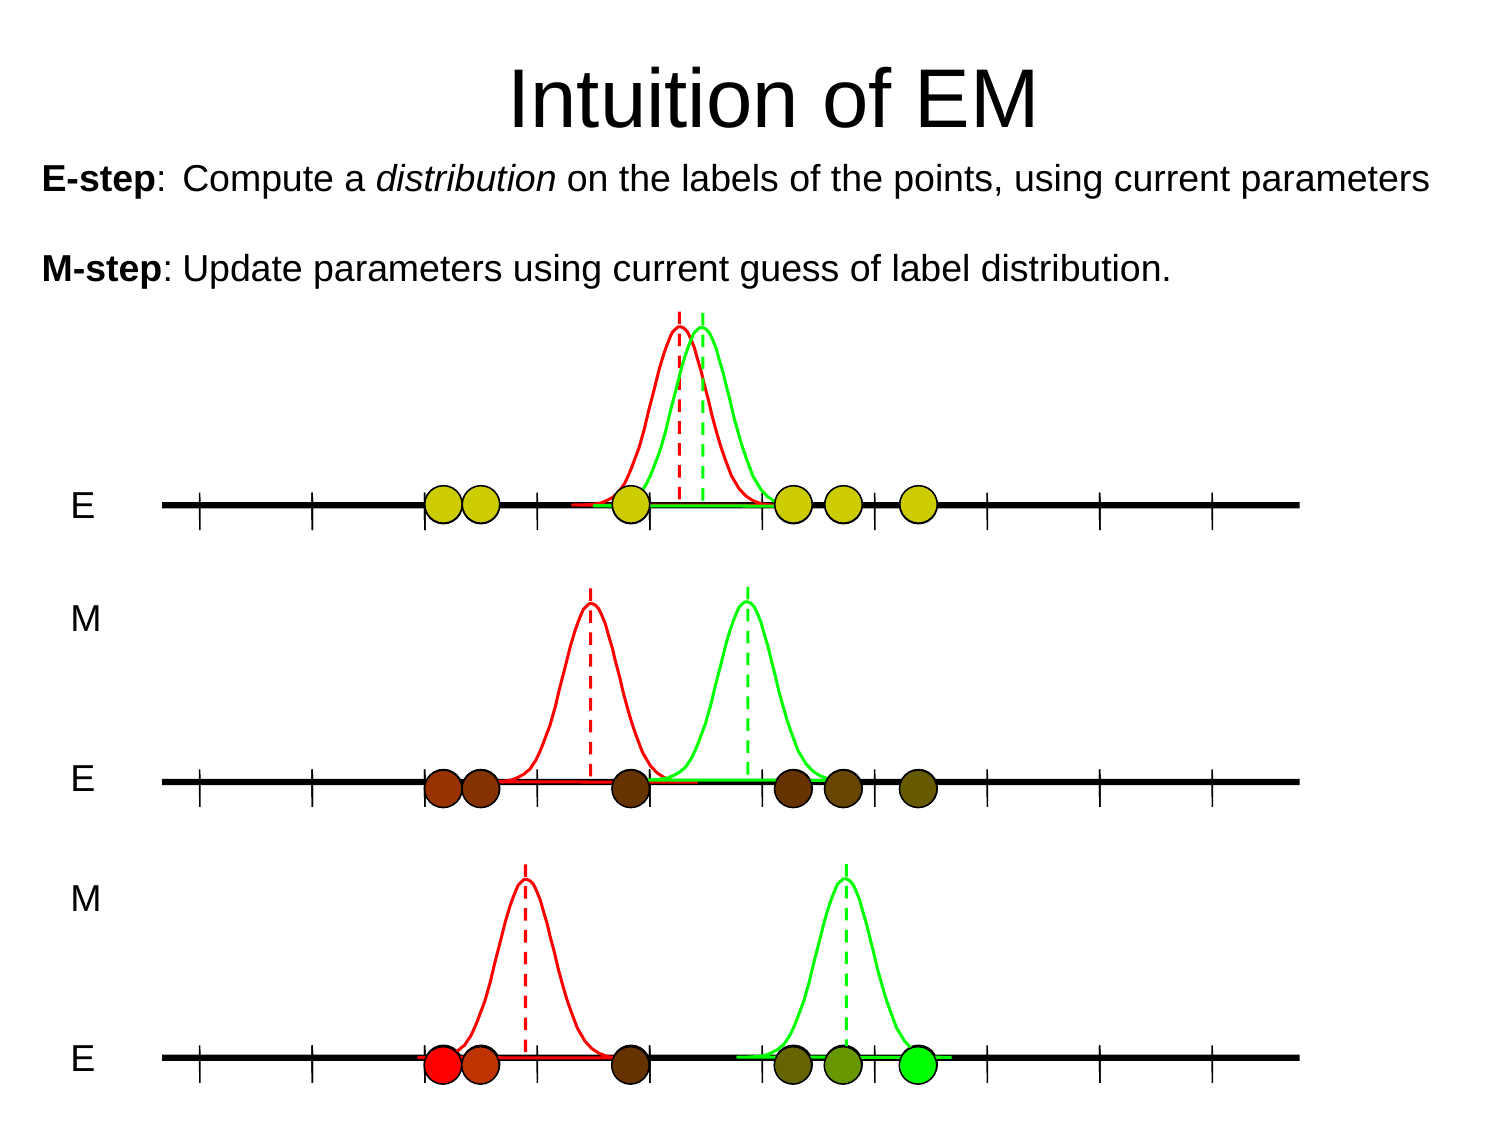

Intuition of EM
E-step: 	Compute a distribution on the labels of the points, using current parameters

M-step:	Update parameters using current guess of label distribution.

E

M

E

M
E